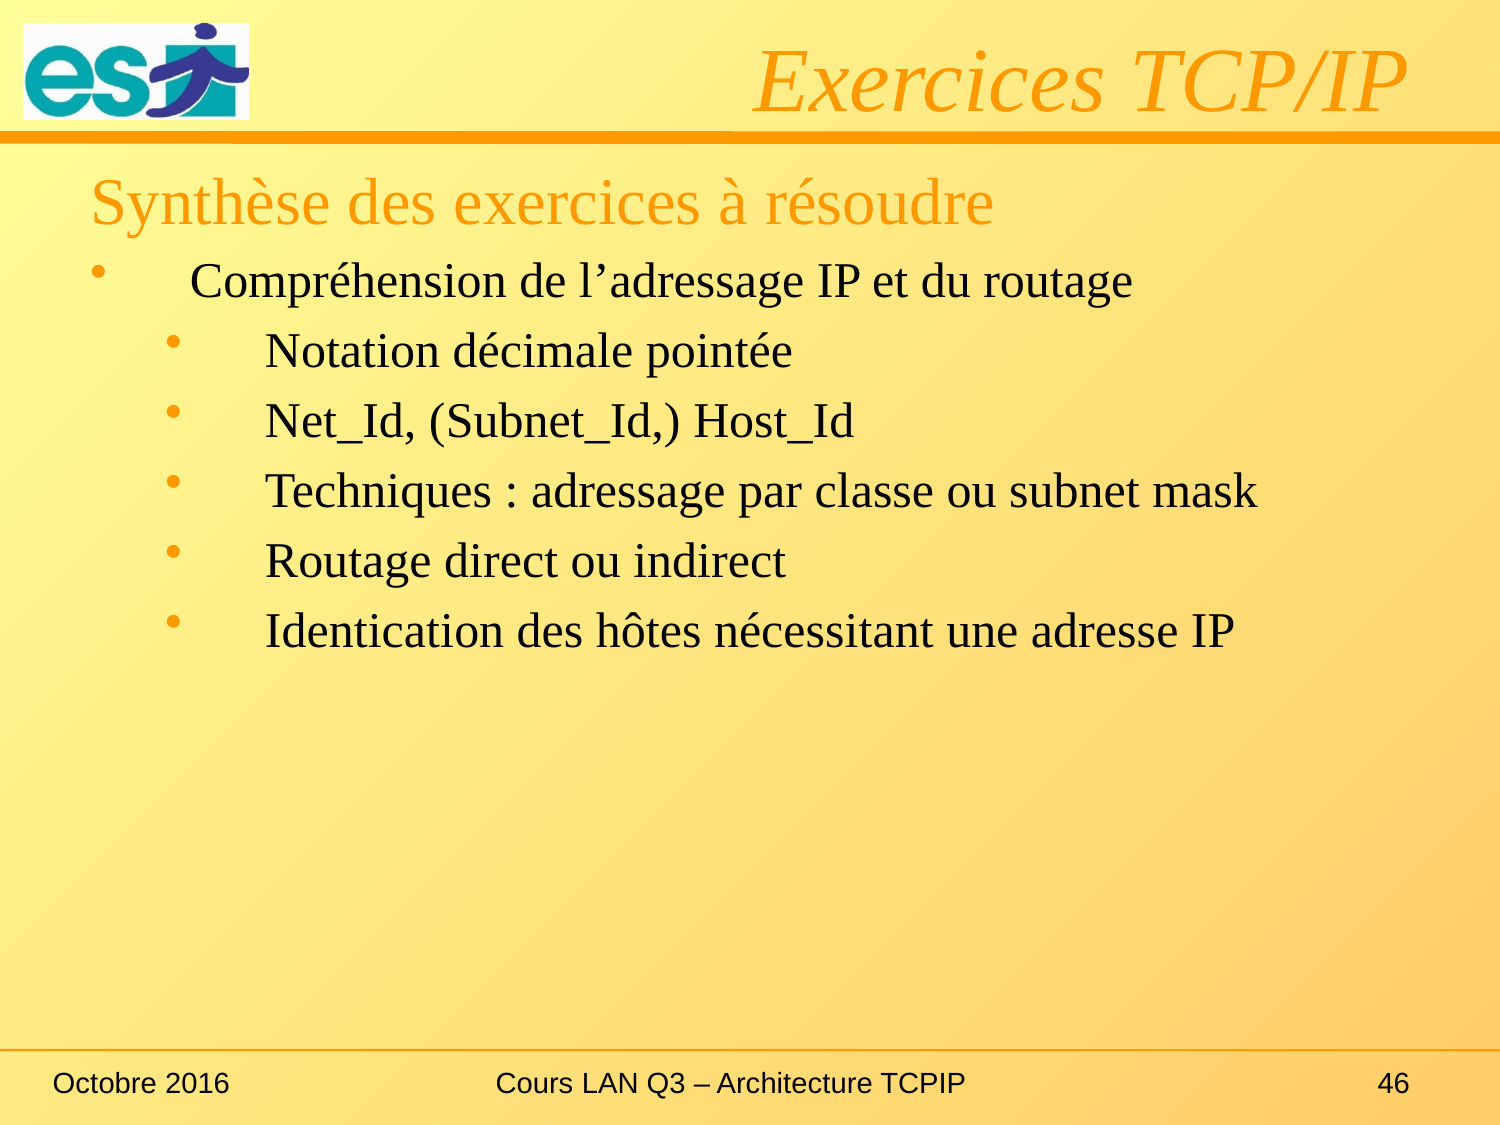

# Exercices TCP/IP
Synthèse des exercices à résoudre
Compréhension de l’adressage IP et du routage
Notation décimale pointée
Net_Id, (Subnet_Id,) Host_Id
Techniques : adressage par classe ou subnet mask
Routage direct ou indirect
Identication des hôtes nécessitant une adresse IP

Octobre 2016
Cours LAN Q3 – Architecture TCPIP
46